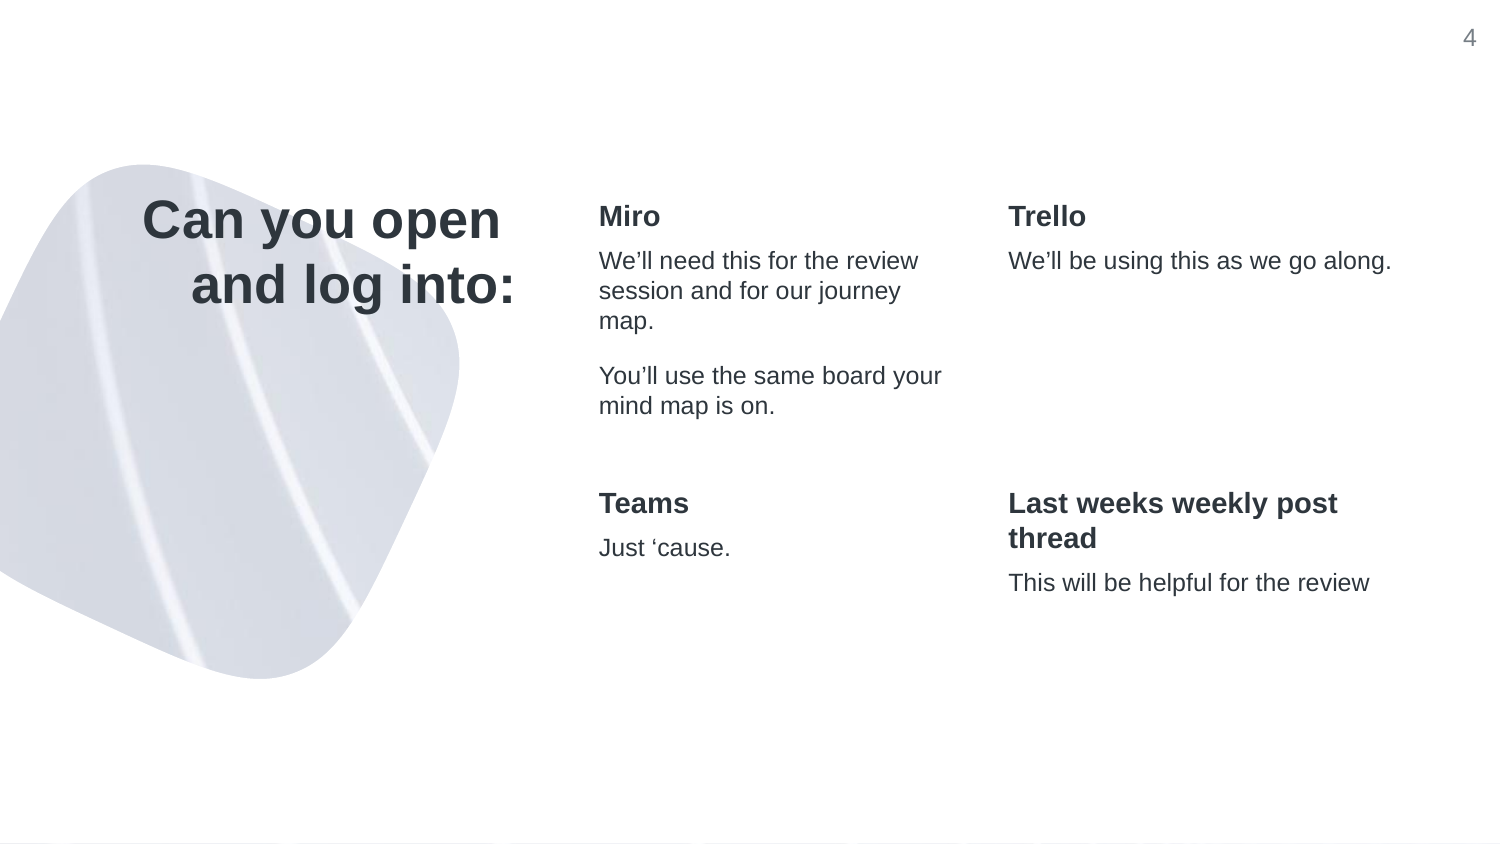

4
# Can you open and log into:
Miro
We’ll need this for the review session and for our journey map.
You’ll use the same board your mind map is on.
Trello
We’ll be using this as we go along.

Teams
Just ‘cause.
Last weeks weekly post thread
This will be helpful for the review